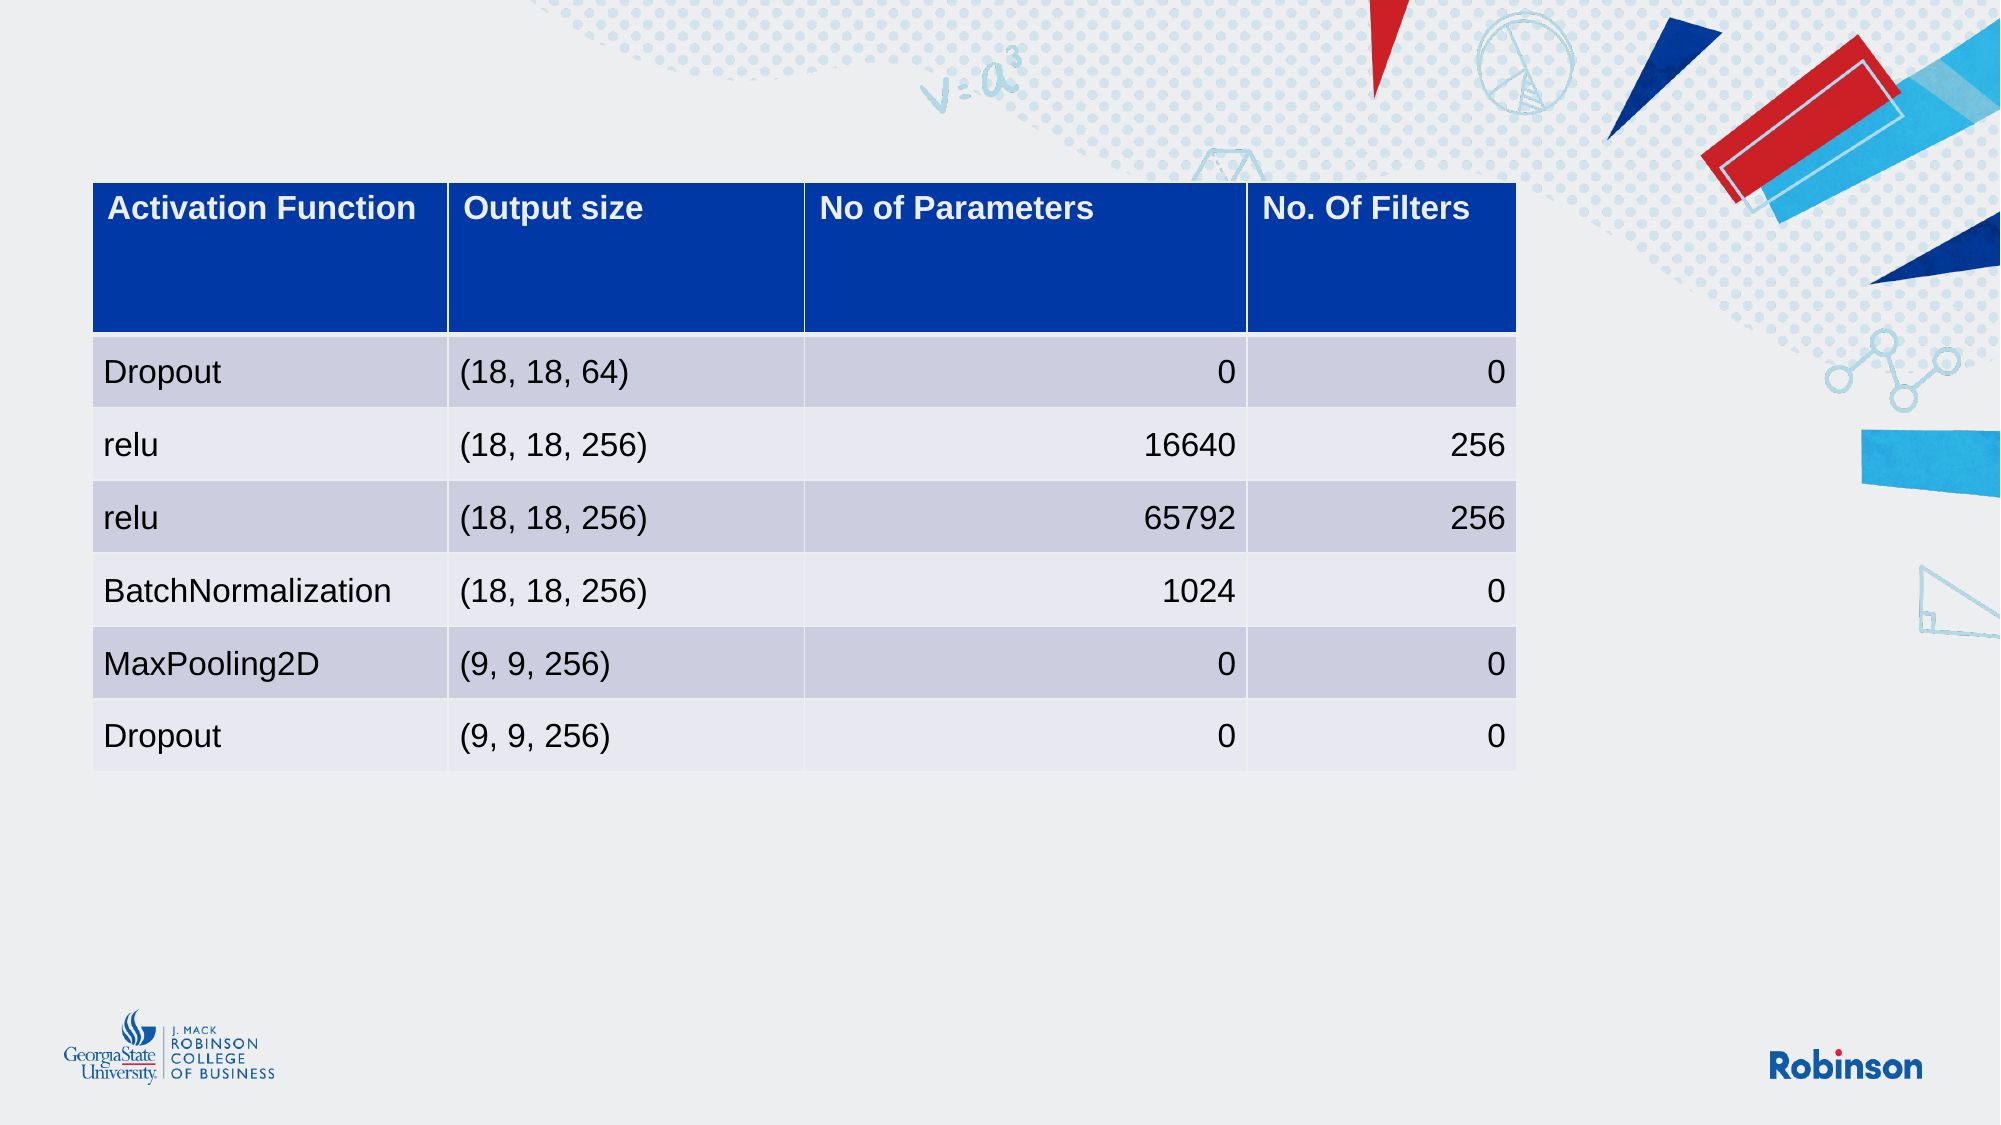

| Activation Function | Output size | No of Parameters | No. Of Filters |
| --- | --- | --- | --- |
| Dropout | (18, 18, 64) | 0 | 0 |
| relu | (18, 18, 256) | 16640 | 256 |
| relu | (18, 18, 256) | 65792 | 256 |
| BatchNormalization | (18, 18, 256) | 1024 | 0 |
| MaxPooling2D | (9, 9, 256) | 0 | 0 |
| Dropout | (9, 9, 256) | 0 | 0 |